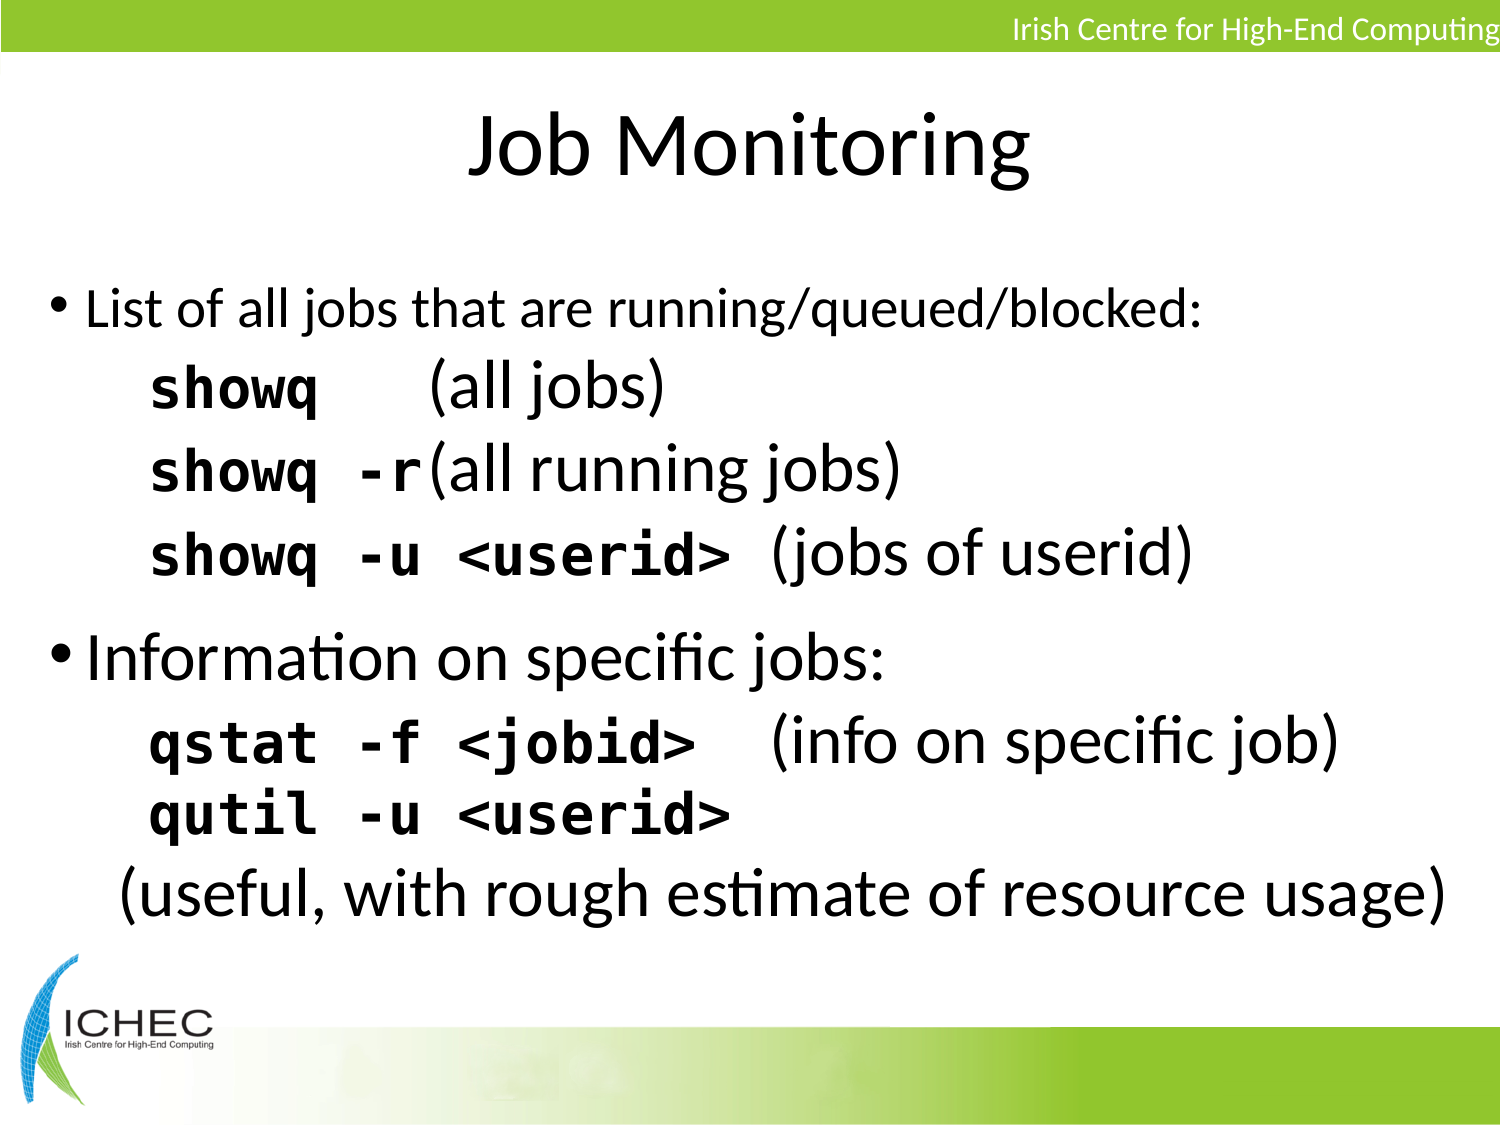

# Job Monitoring
List of all jobs that are running/queued/blocked:
    showq						(all jobs)
    showq -r					(all running jobs)
    showq -u <userid>		(jobs of userid)
Information on specific jobs:
    qstat -f <jobid>		(info on specific job)
    qutil -u <userid>
  (useful, with rough estimate of resource usage)